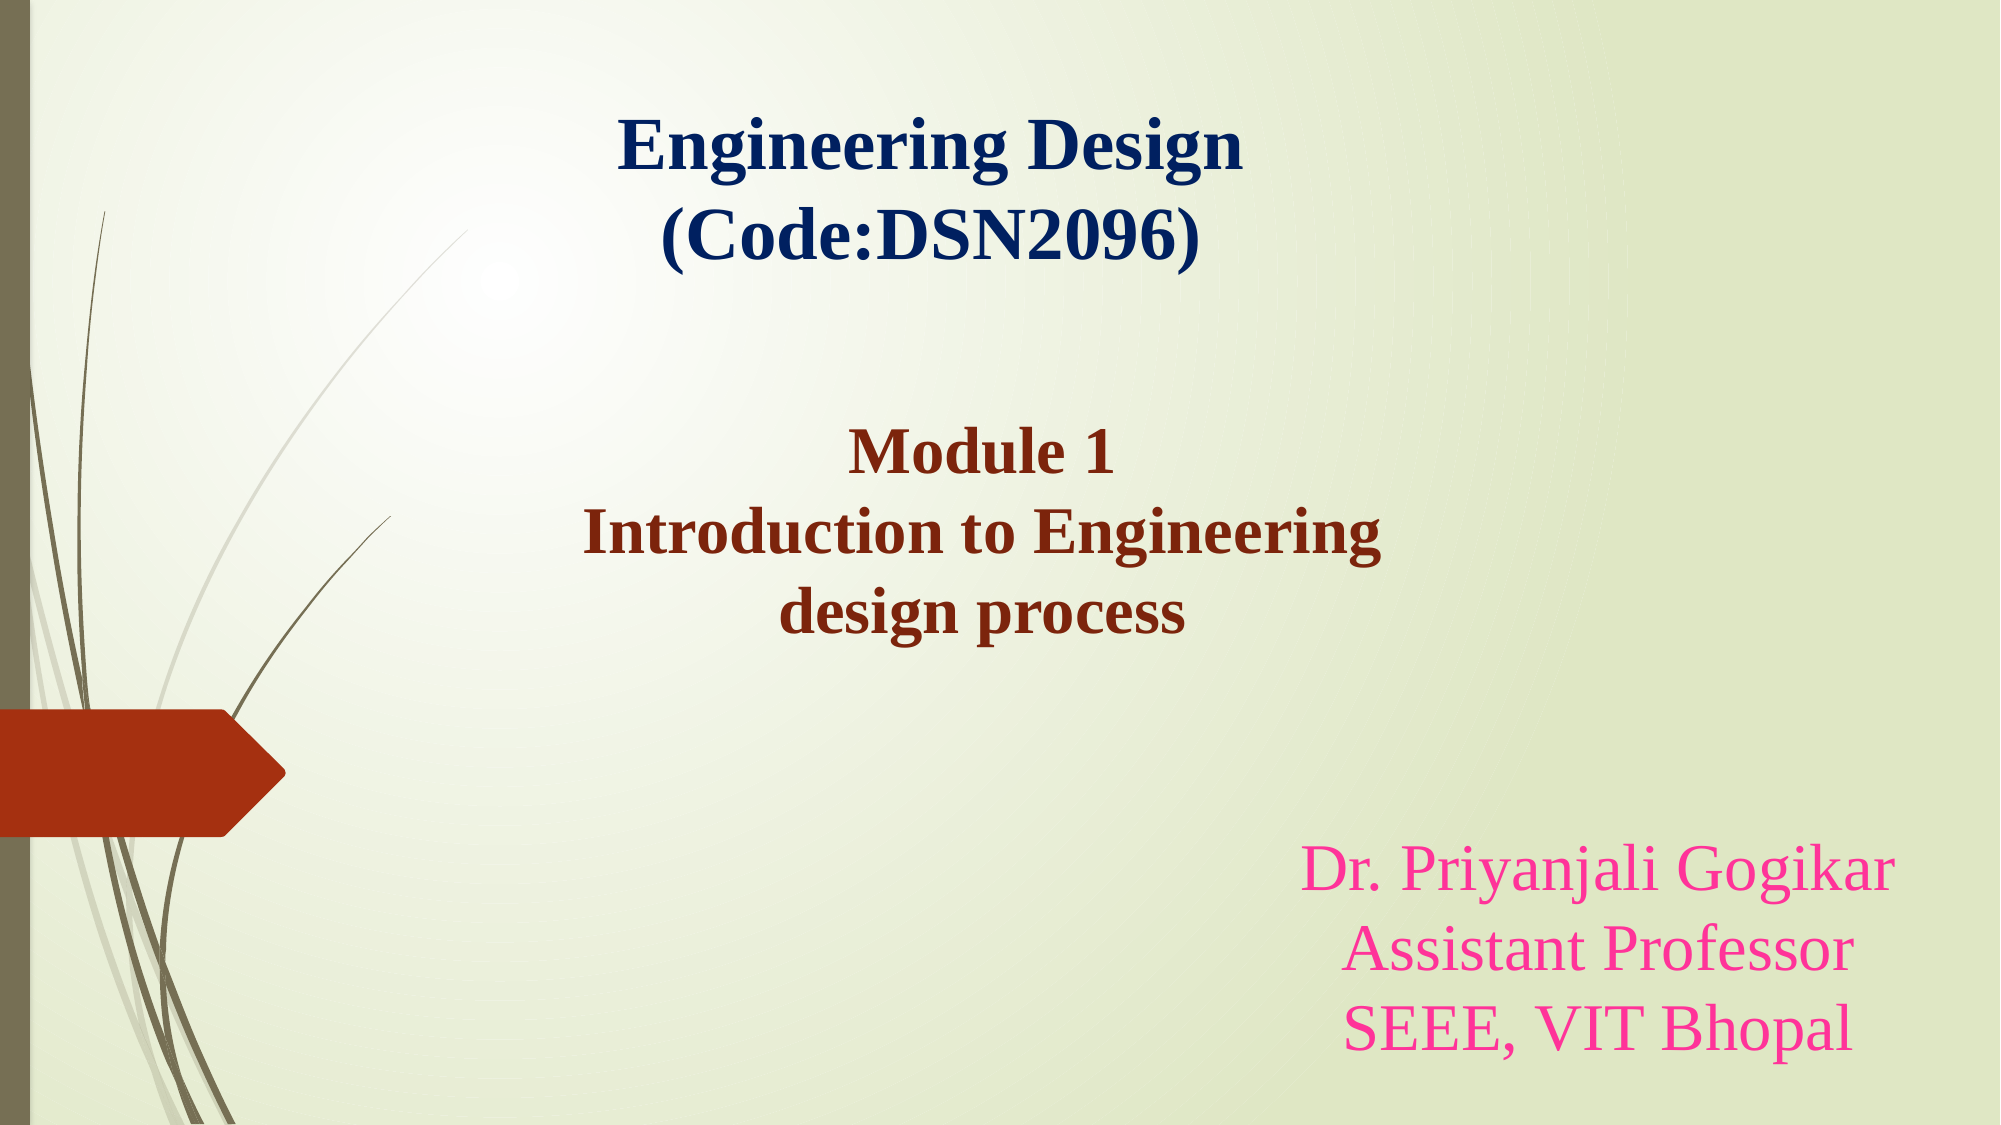

Engineering Design
(Code:DSN2096)
Module 1
Introduction to Engineering design process
Dr. Priyanjali Gogikar
Assistant Professor
SEEE, VIT Bhopal